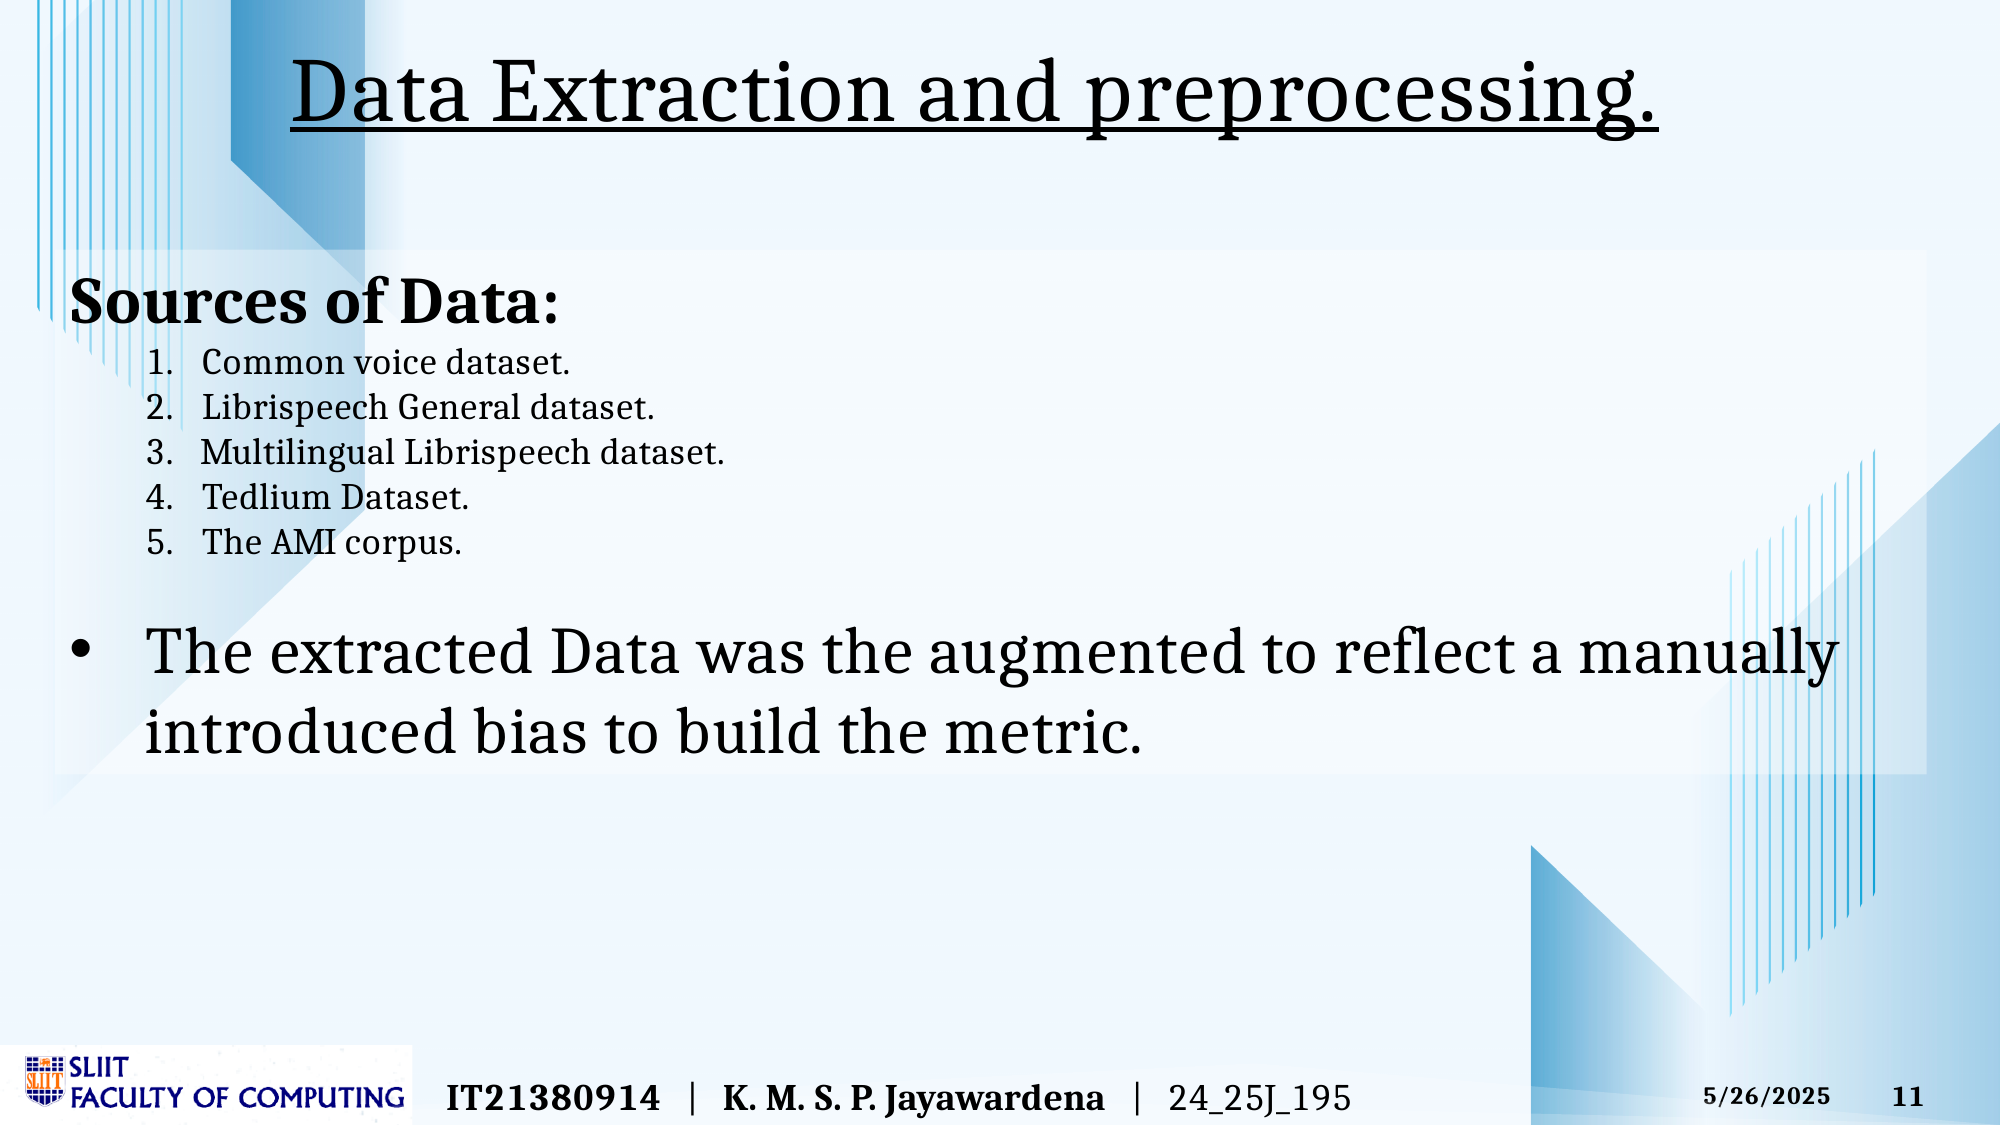

Data Extraction and preprocessing.
Sources of Data:
Common voice dataset.
Librispeech General dataset.
Multilingual Librispeech dataset.
Tedlium Dataset.
The AMI corpus.

The extracted Data was the augmented to reflect a manually introduced bias to build the metric.

IT21380914   |   K. M. S. P. Jayawardena   |   24_25J_195